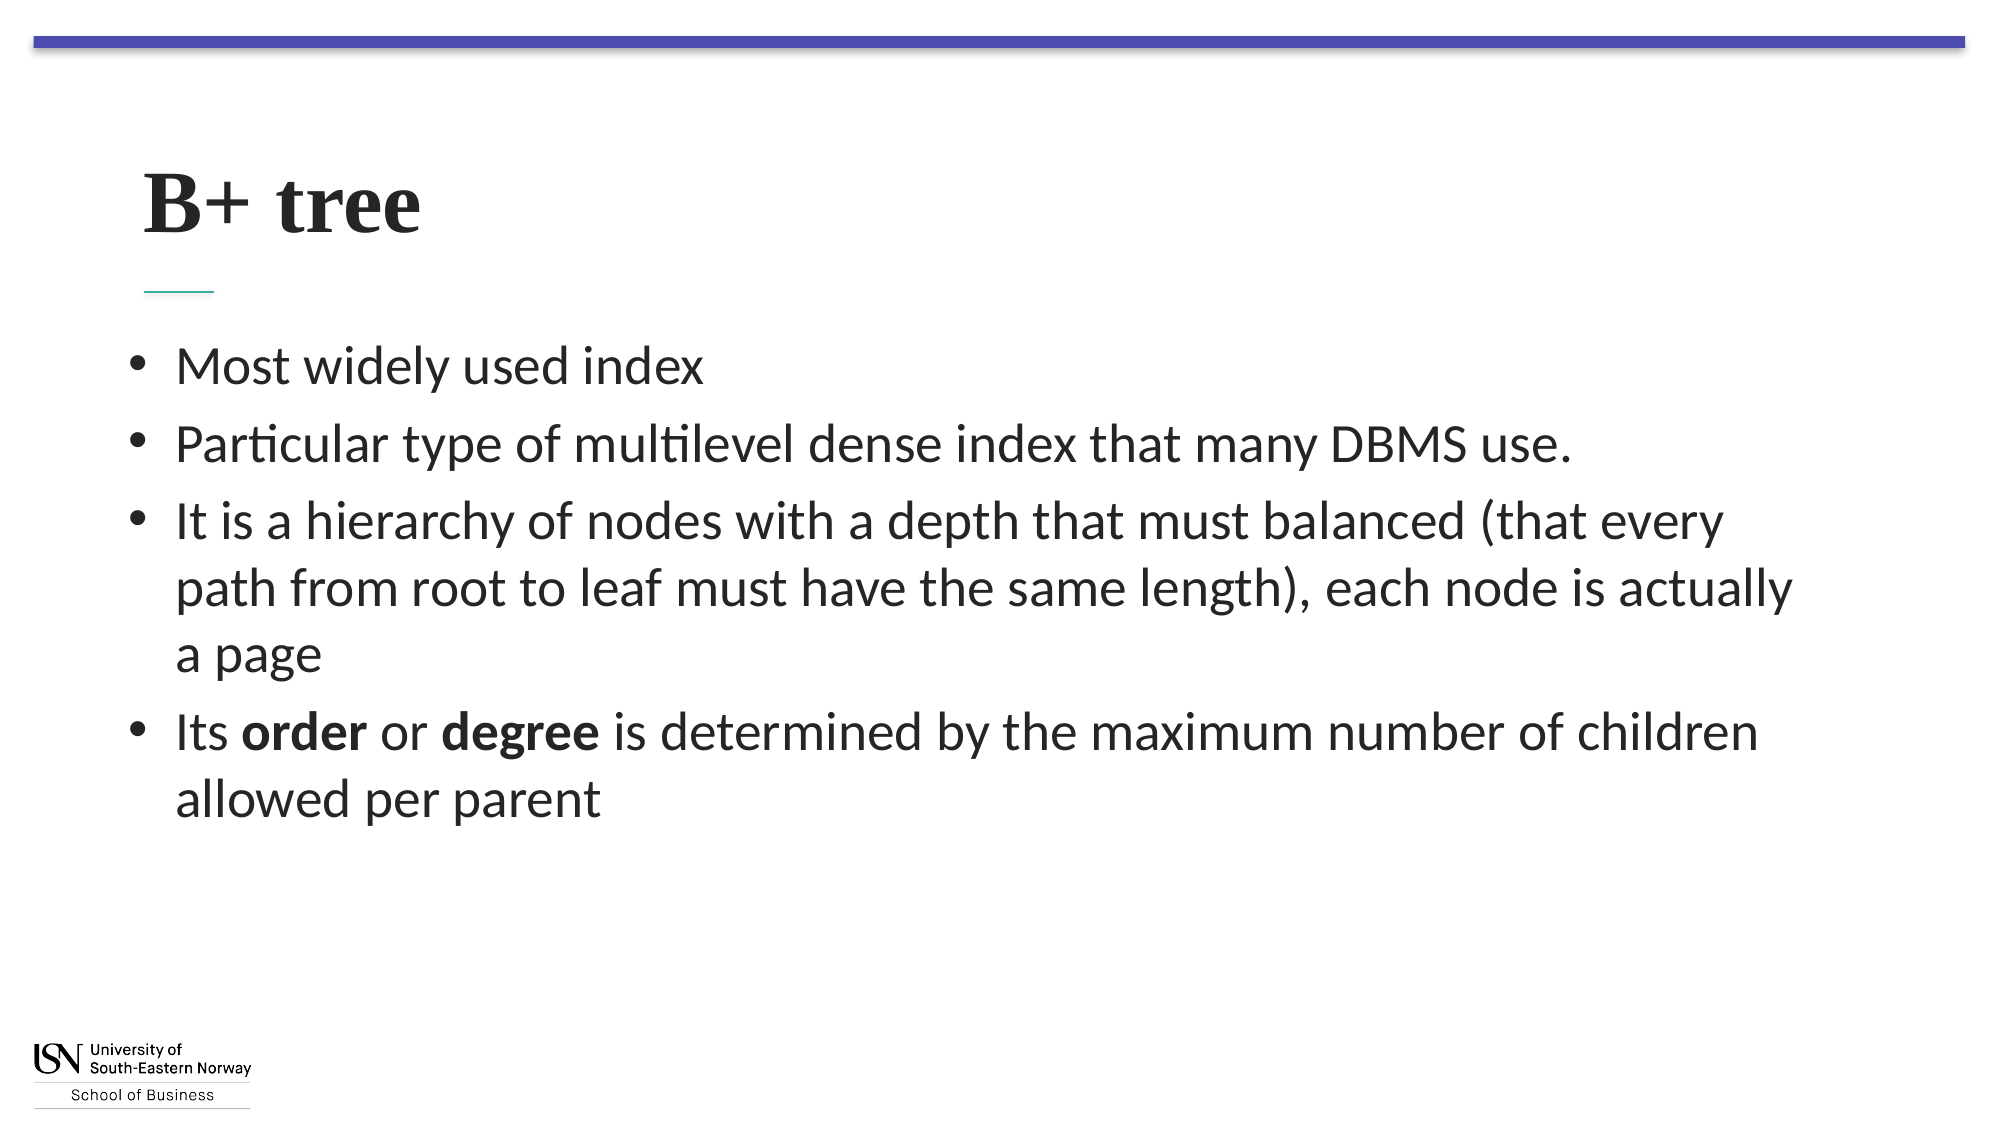

# B+ tree
Most widely used index
Particular type of multilevel dense index that many DBMS use.
It is a hierarchy of nodes with a depth that must balanced (that every path from root to leaf must have the same length), each node is actually a page
Its order or degree is determined by the maximum number of children allowed per parent